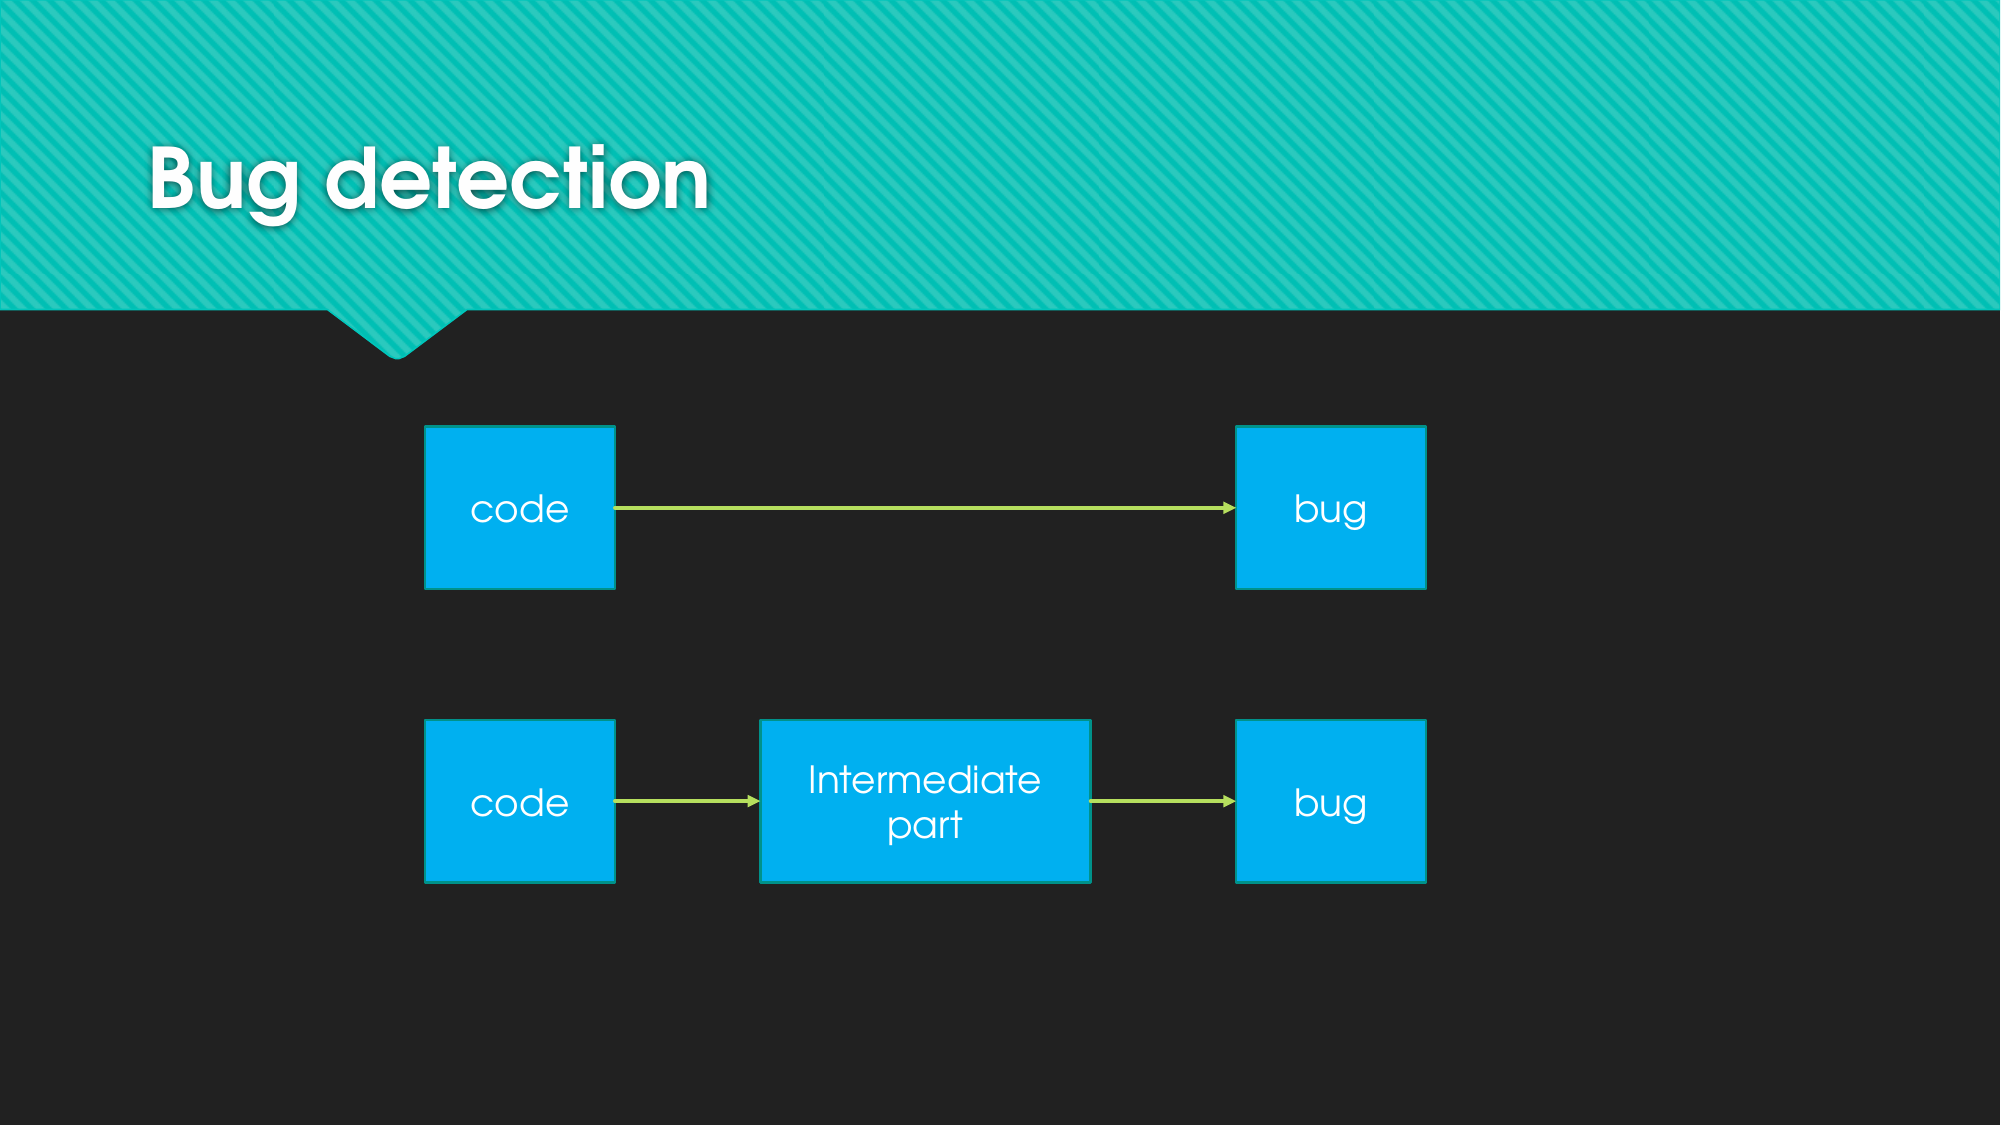

# Bug detection
code
bug
code
Intermediate part
bug